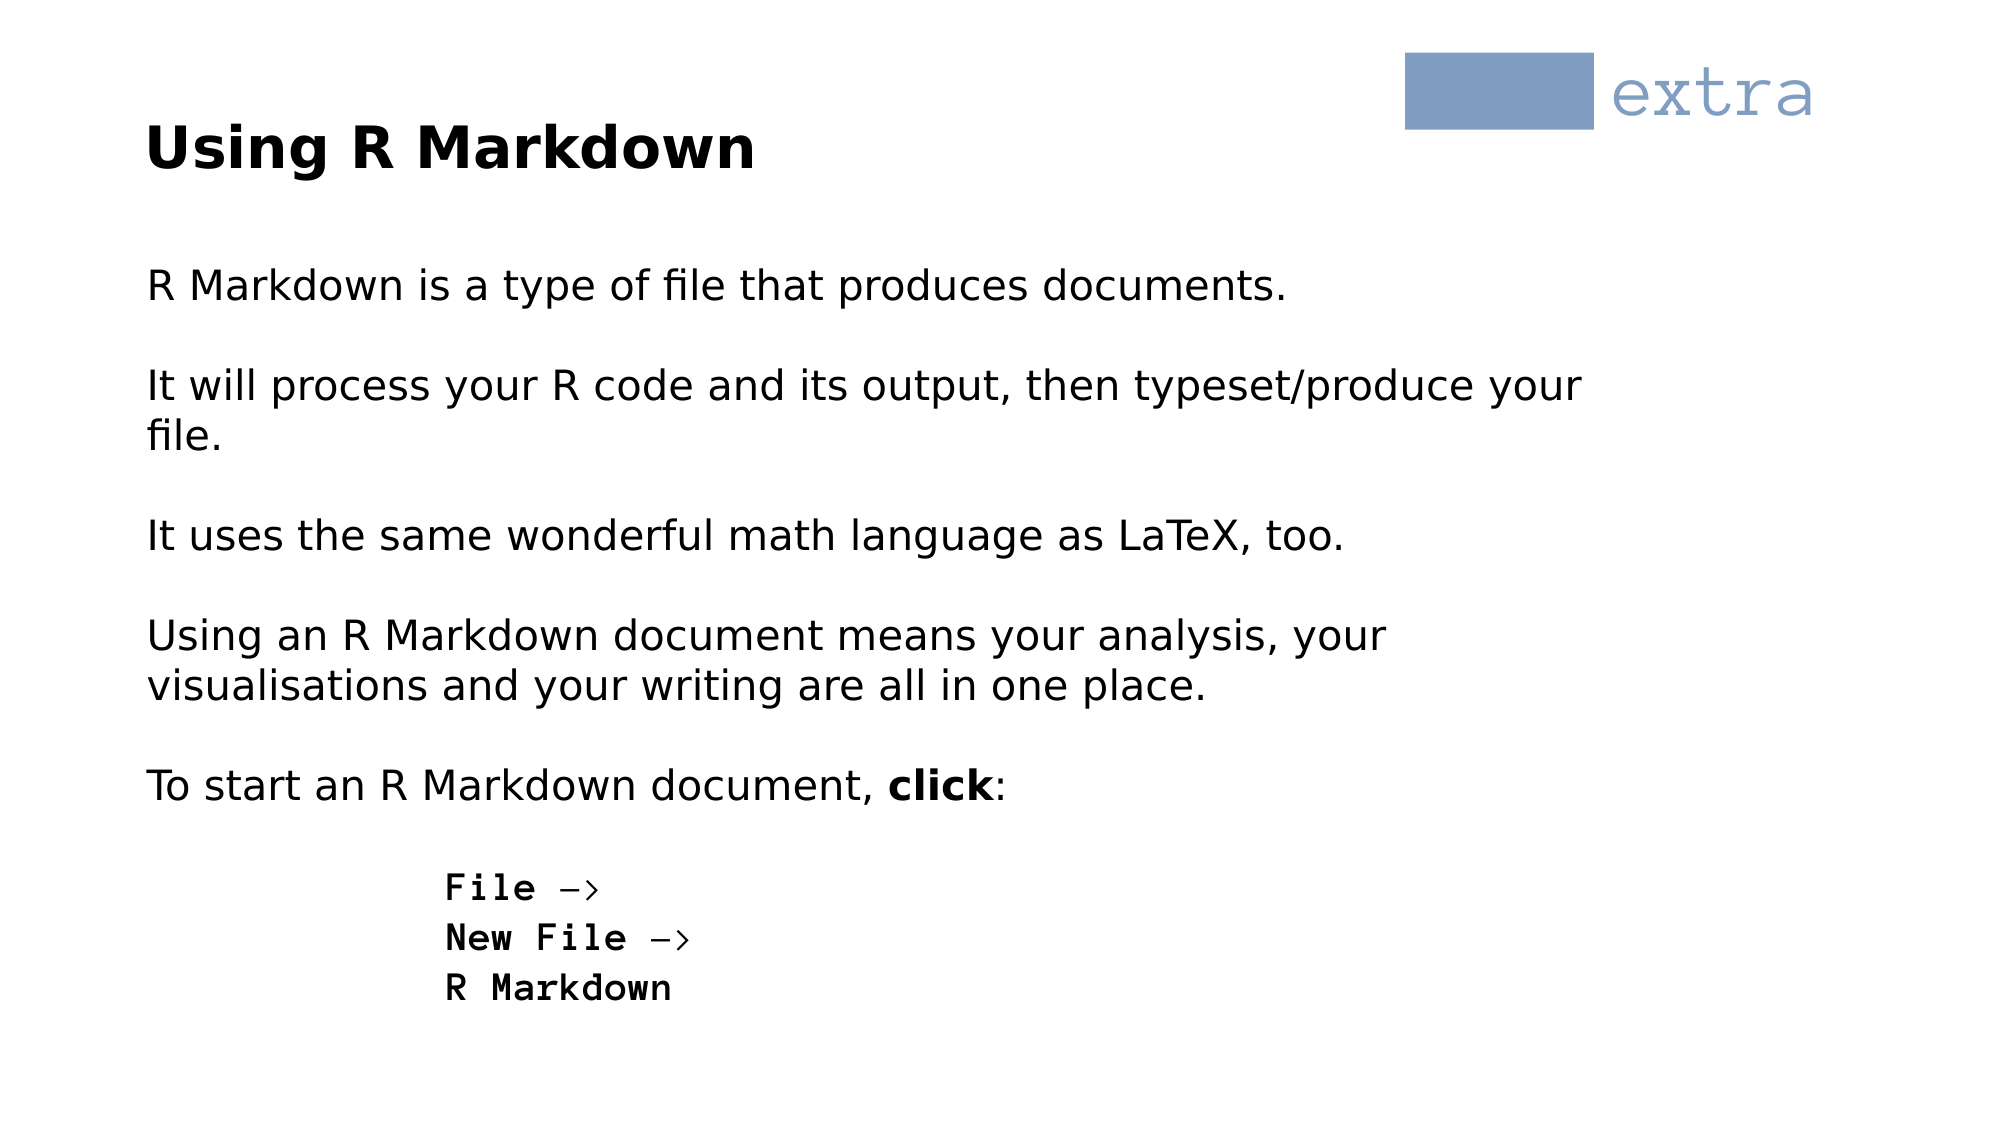

extra

Using R Markdown
R Markdown is a type of file that produces documents.

It will process your R code and its output, then typeset/produce your file.

It uses the same wonderful math language as LaTeX, too.

Using an R Markdown document means your analysis, your visualisations and your writing are all in one place.

To start an R Markdown document, click:

File ->
New File ->
R Markdown